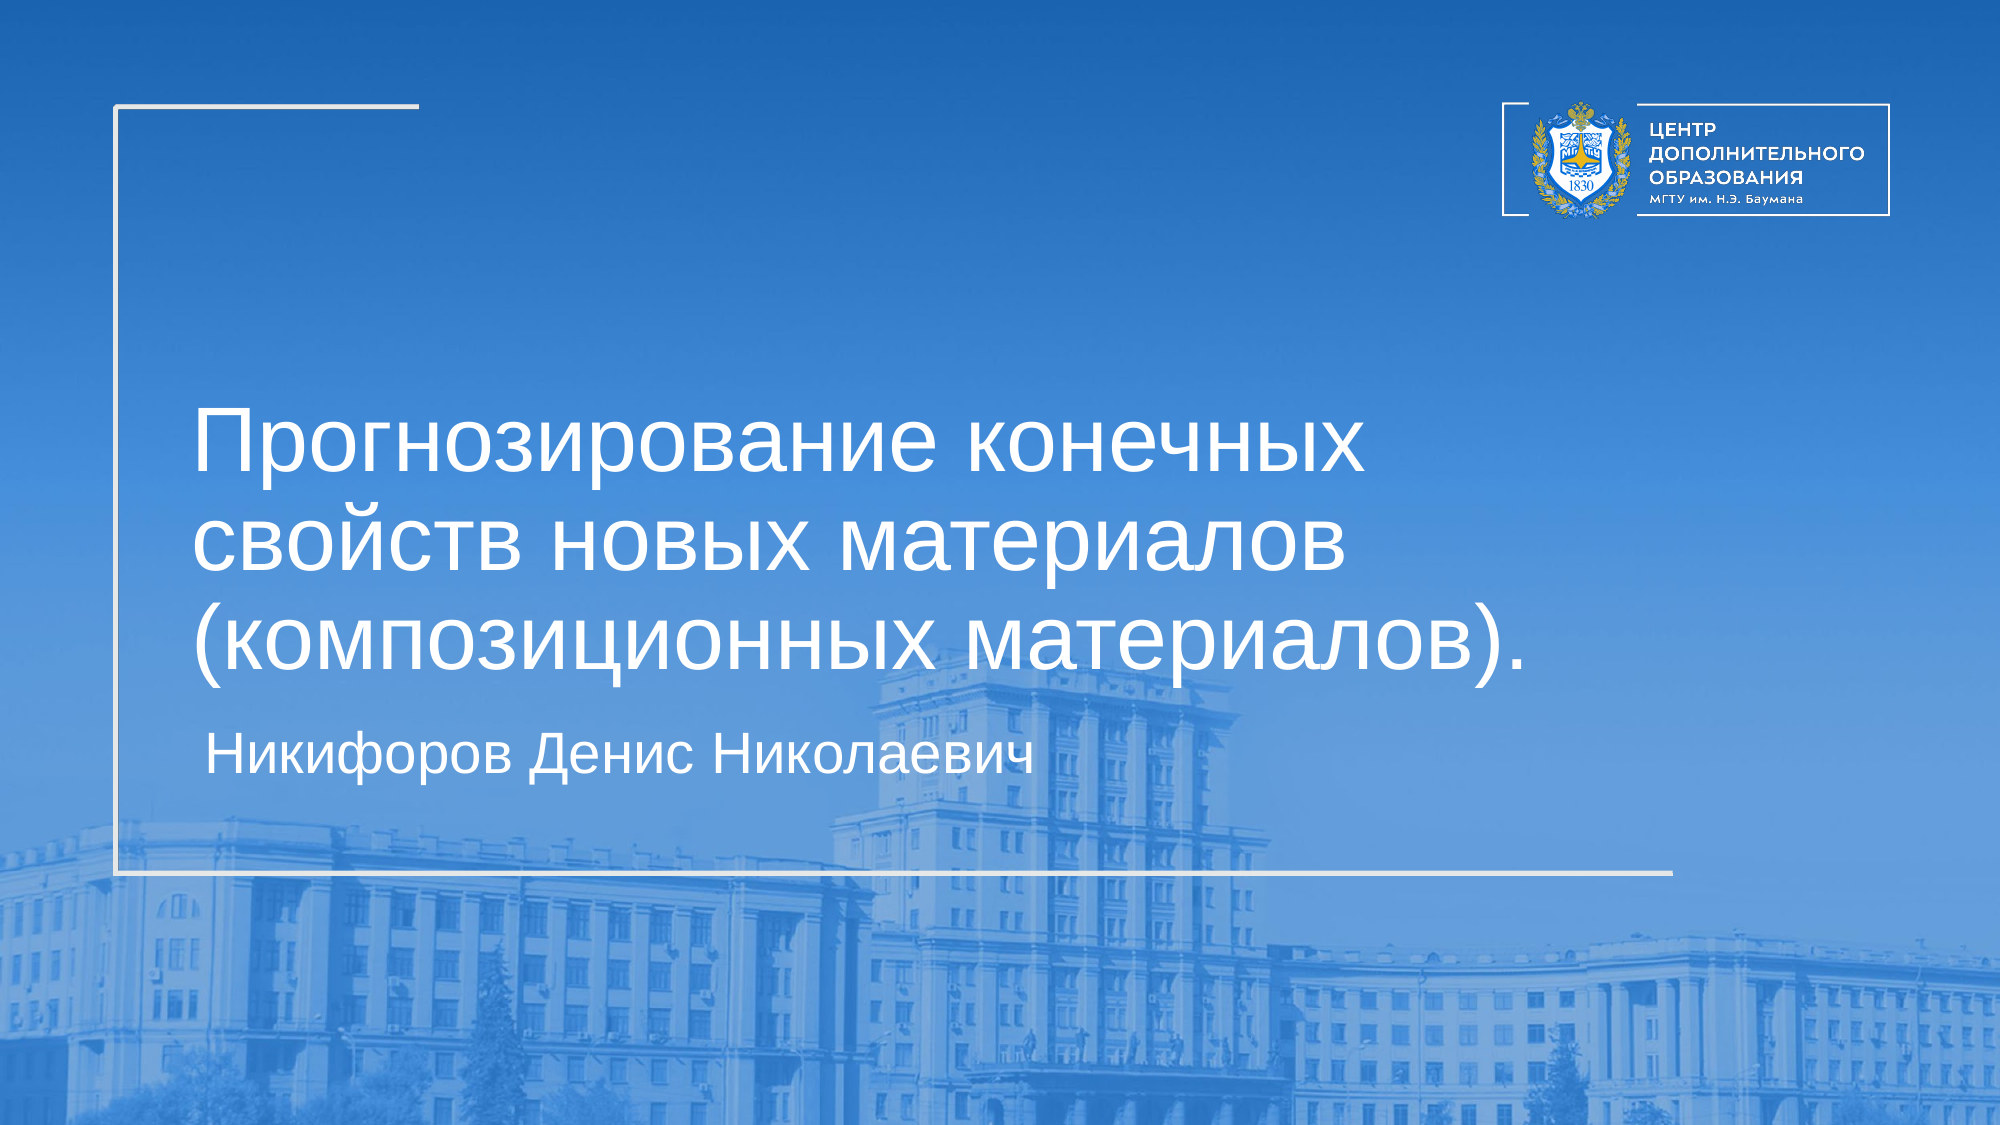

# Прогнозирование конечных свойств новых материалов (композиционных материалов).
Никифоров Денис Николаевич